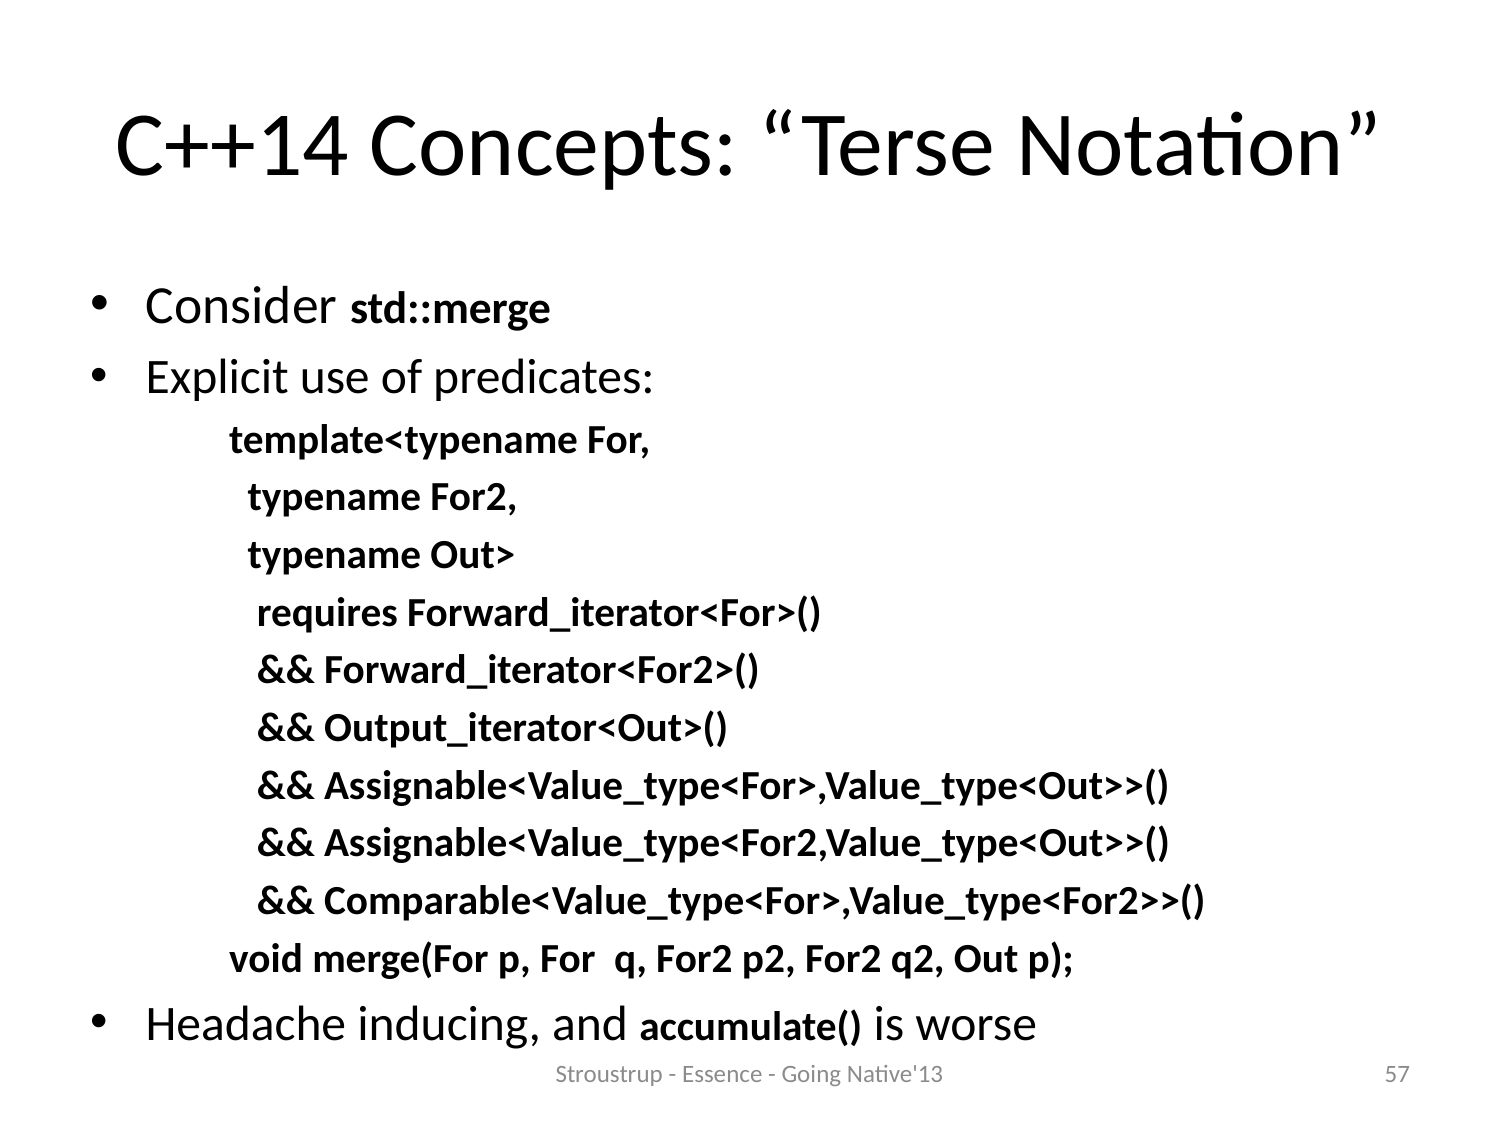

# C++14 Concepts: “Terse Notation”
Consider std::merge
Explicit use of predicates:
template<typename For,
		  typename For2,
		  typename Out>
	   requires Forward_iterator<For>()
	   && Forward_iterator<For2>()
	   && Output_iterator<Out>()
	   && Assignable<Value_type<For>,Value_type<Out>>()
	   && Assignable<Value_type<For2,Value_type<Out>>()
	   && Comparable<Value_type<For>,Value_type<For2>>()
void merge(For p, For  q, For2 p2, For2 q2, Out p);
Headache inducing, and accumulate() is worse
Stroustrup - Essence - Going Native'13
57